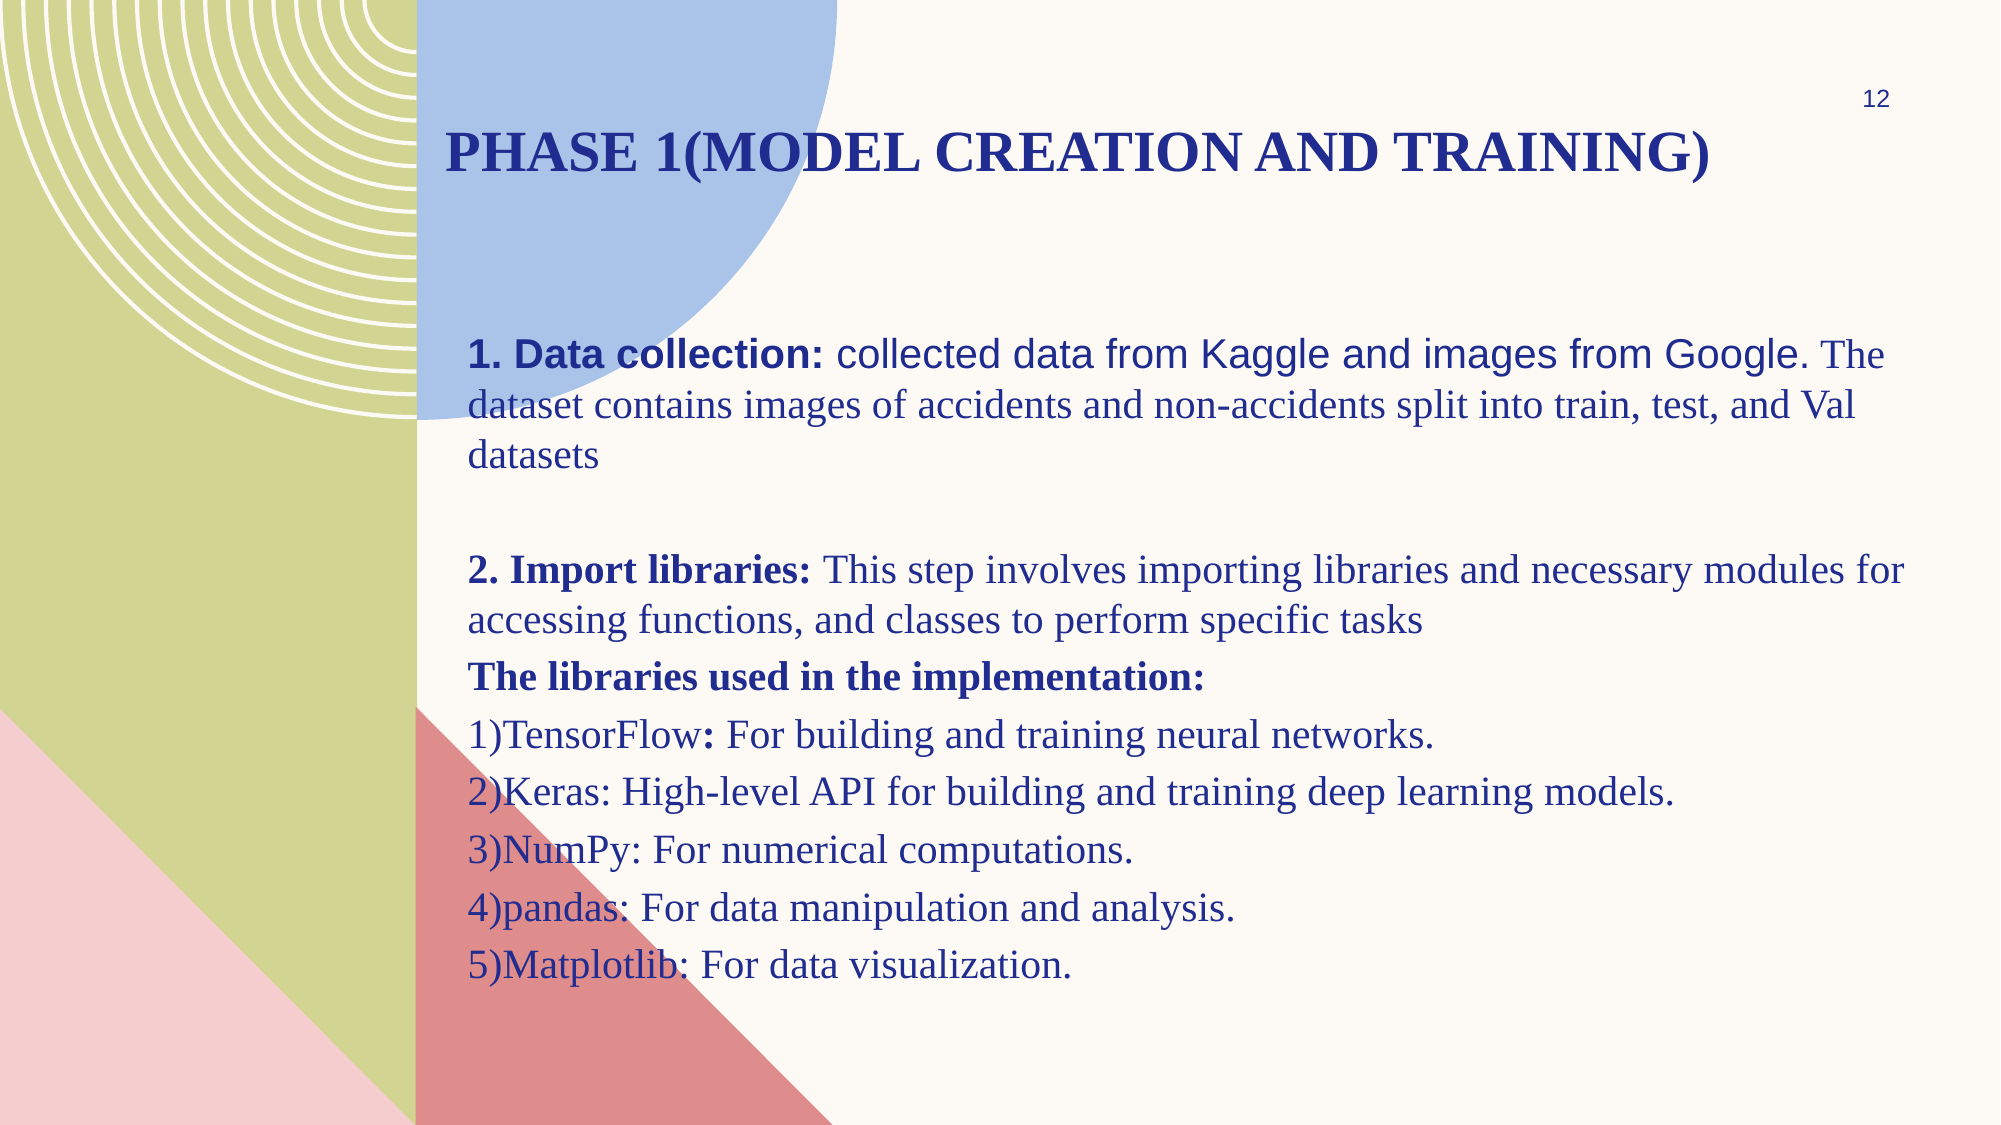

12
PHASE 1(MODEL CREATION AND TRAINING)

1. Data collection: collected data from Kaggle and images from Google. The dataset contains images of accidents and non-accidents split into train, test, and Val datasets

2. Import libraries: This step involves importing libraries and necessary modules for accessing functions, and classes to perform specific tasks
The libraries used in the implementation:
1)TensorFlow: For building and training neural networks.
2)Keras: High-level API for building and training deep learning models.
3)NumPy: For numerical computations.
4)pandas: For data manipulation and analysis.
5)Matplotlib: For data visualization.

.